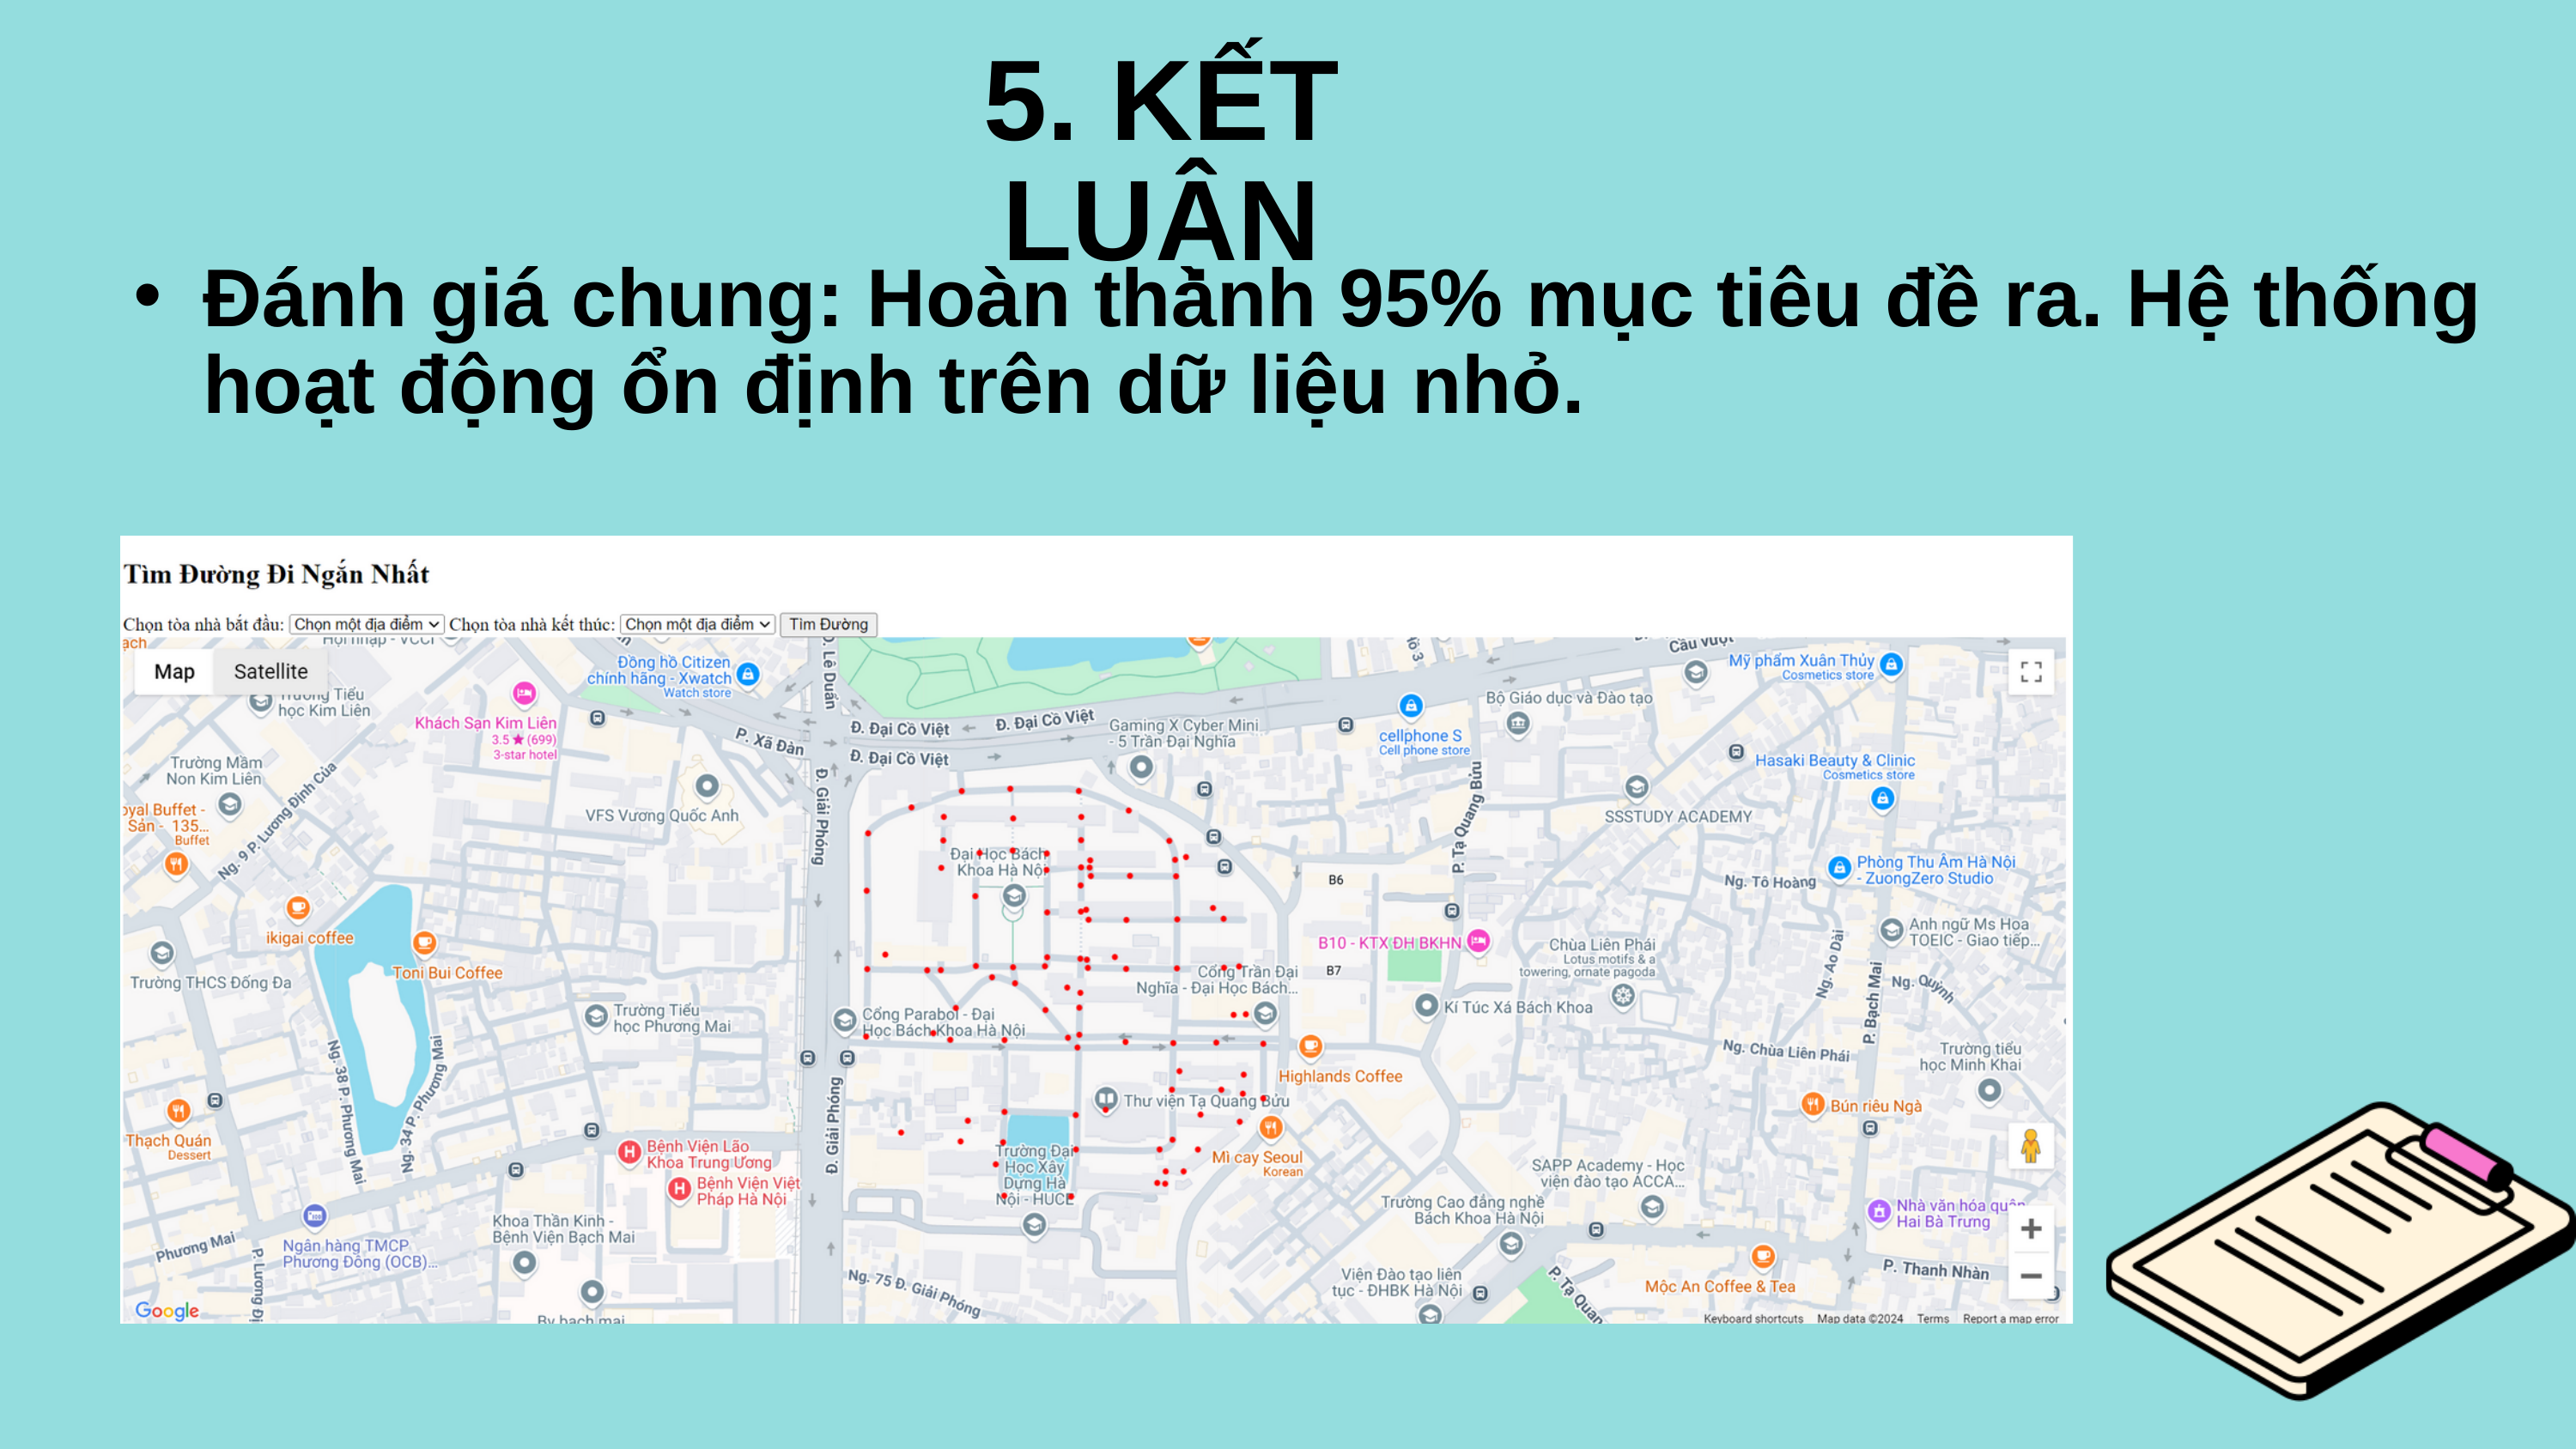

5. KẾT LUẬN

Đánh giá chung: Hoàn thành 95% mục tiêu đề ra. Hệ thống hoạt động ổn định trên dữ liệu nhỏ.